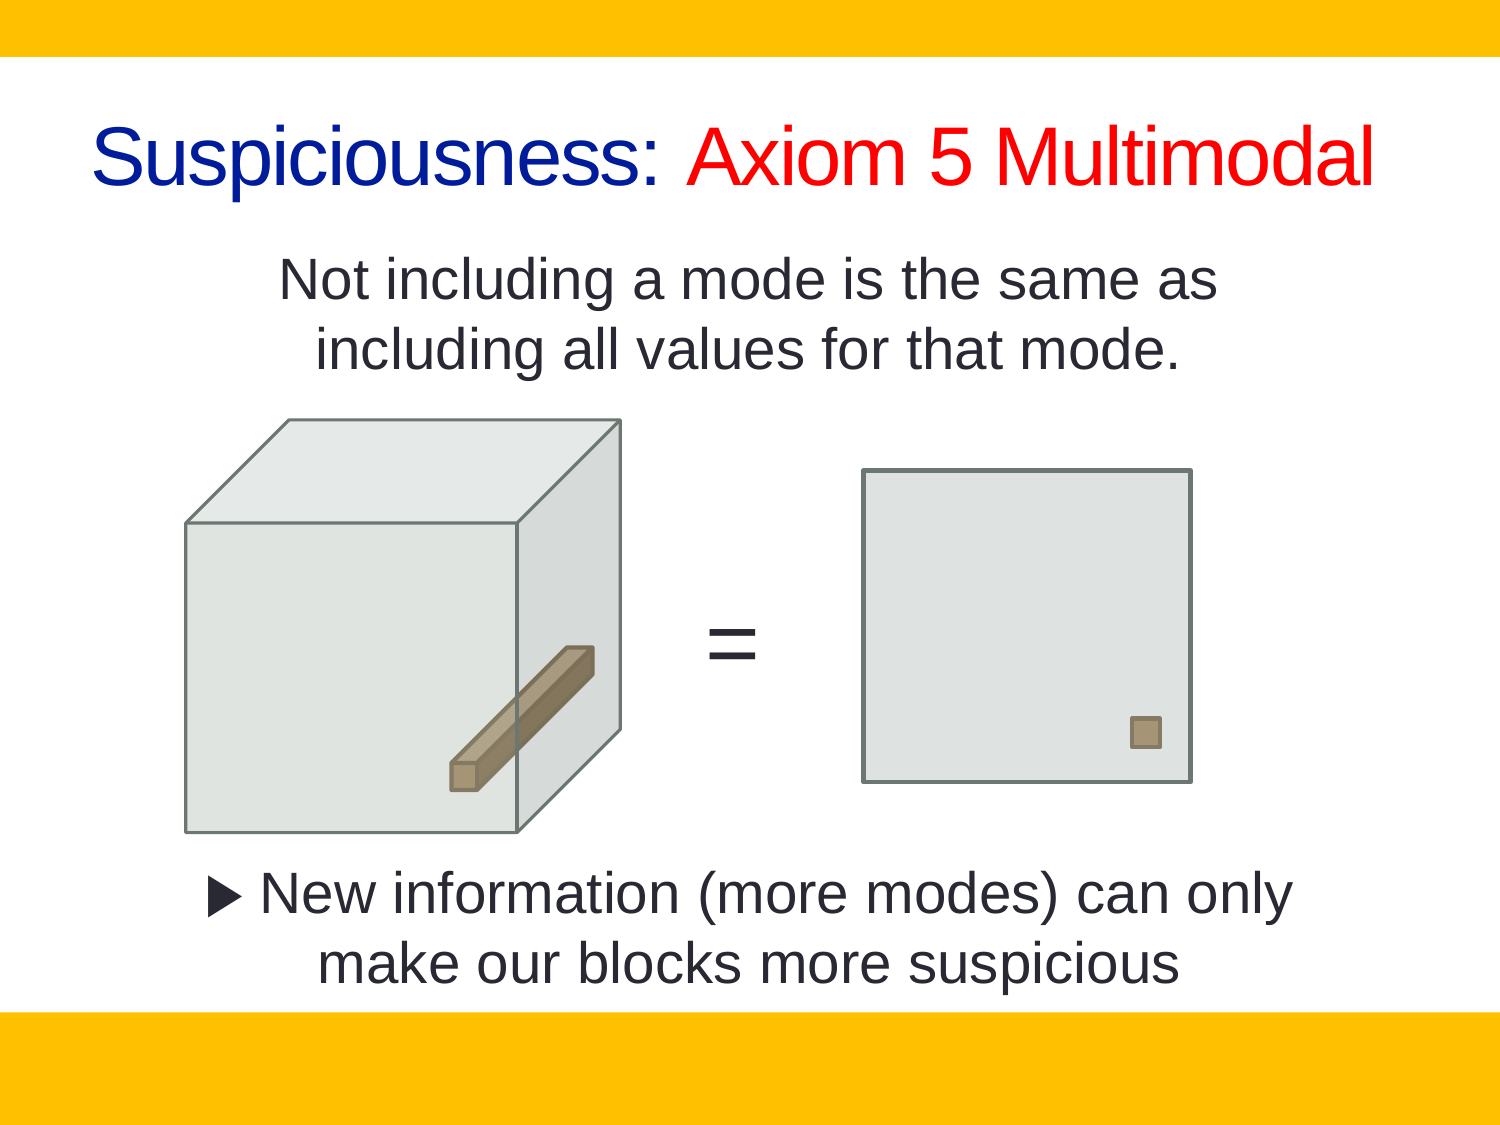

# Suspiciousness: Axiom 5 Multimodal
Not including a mode is the same as
including all values for that mode.

=

▶ New information (more modes) can only
make our blocks more suspicious